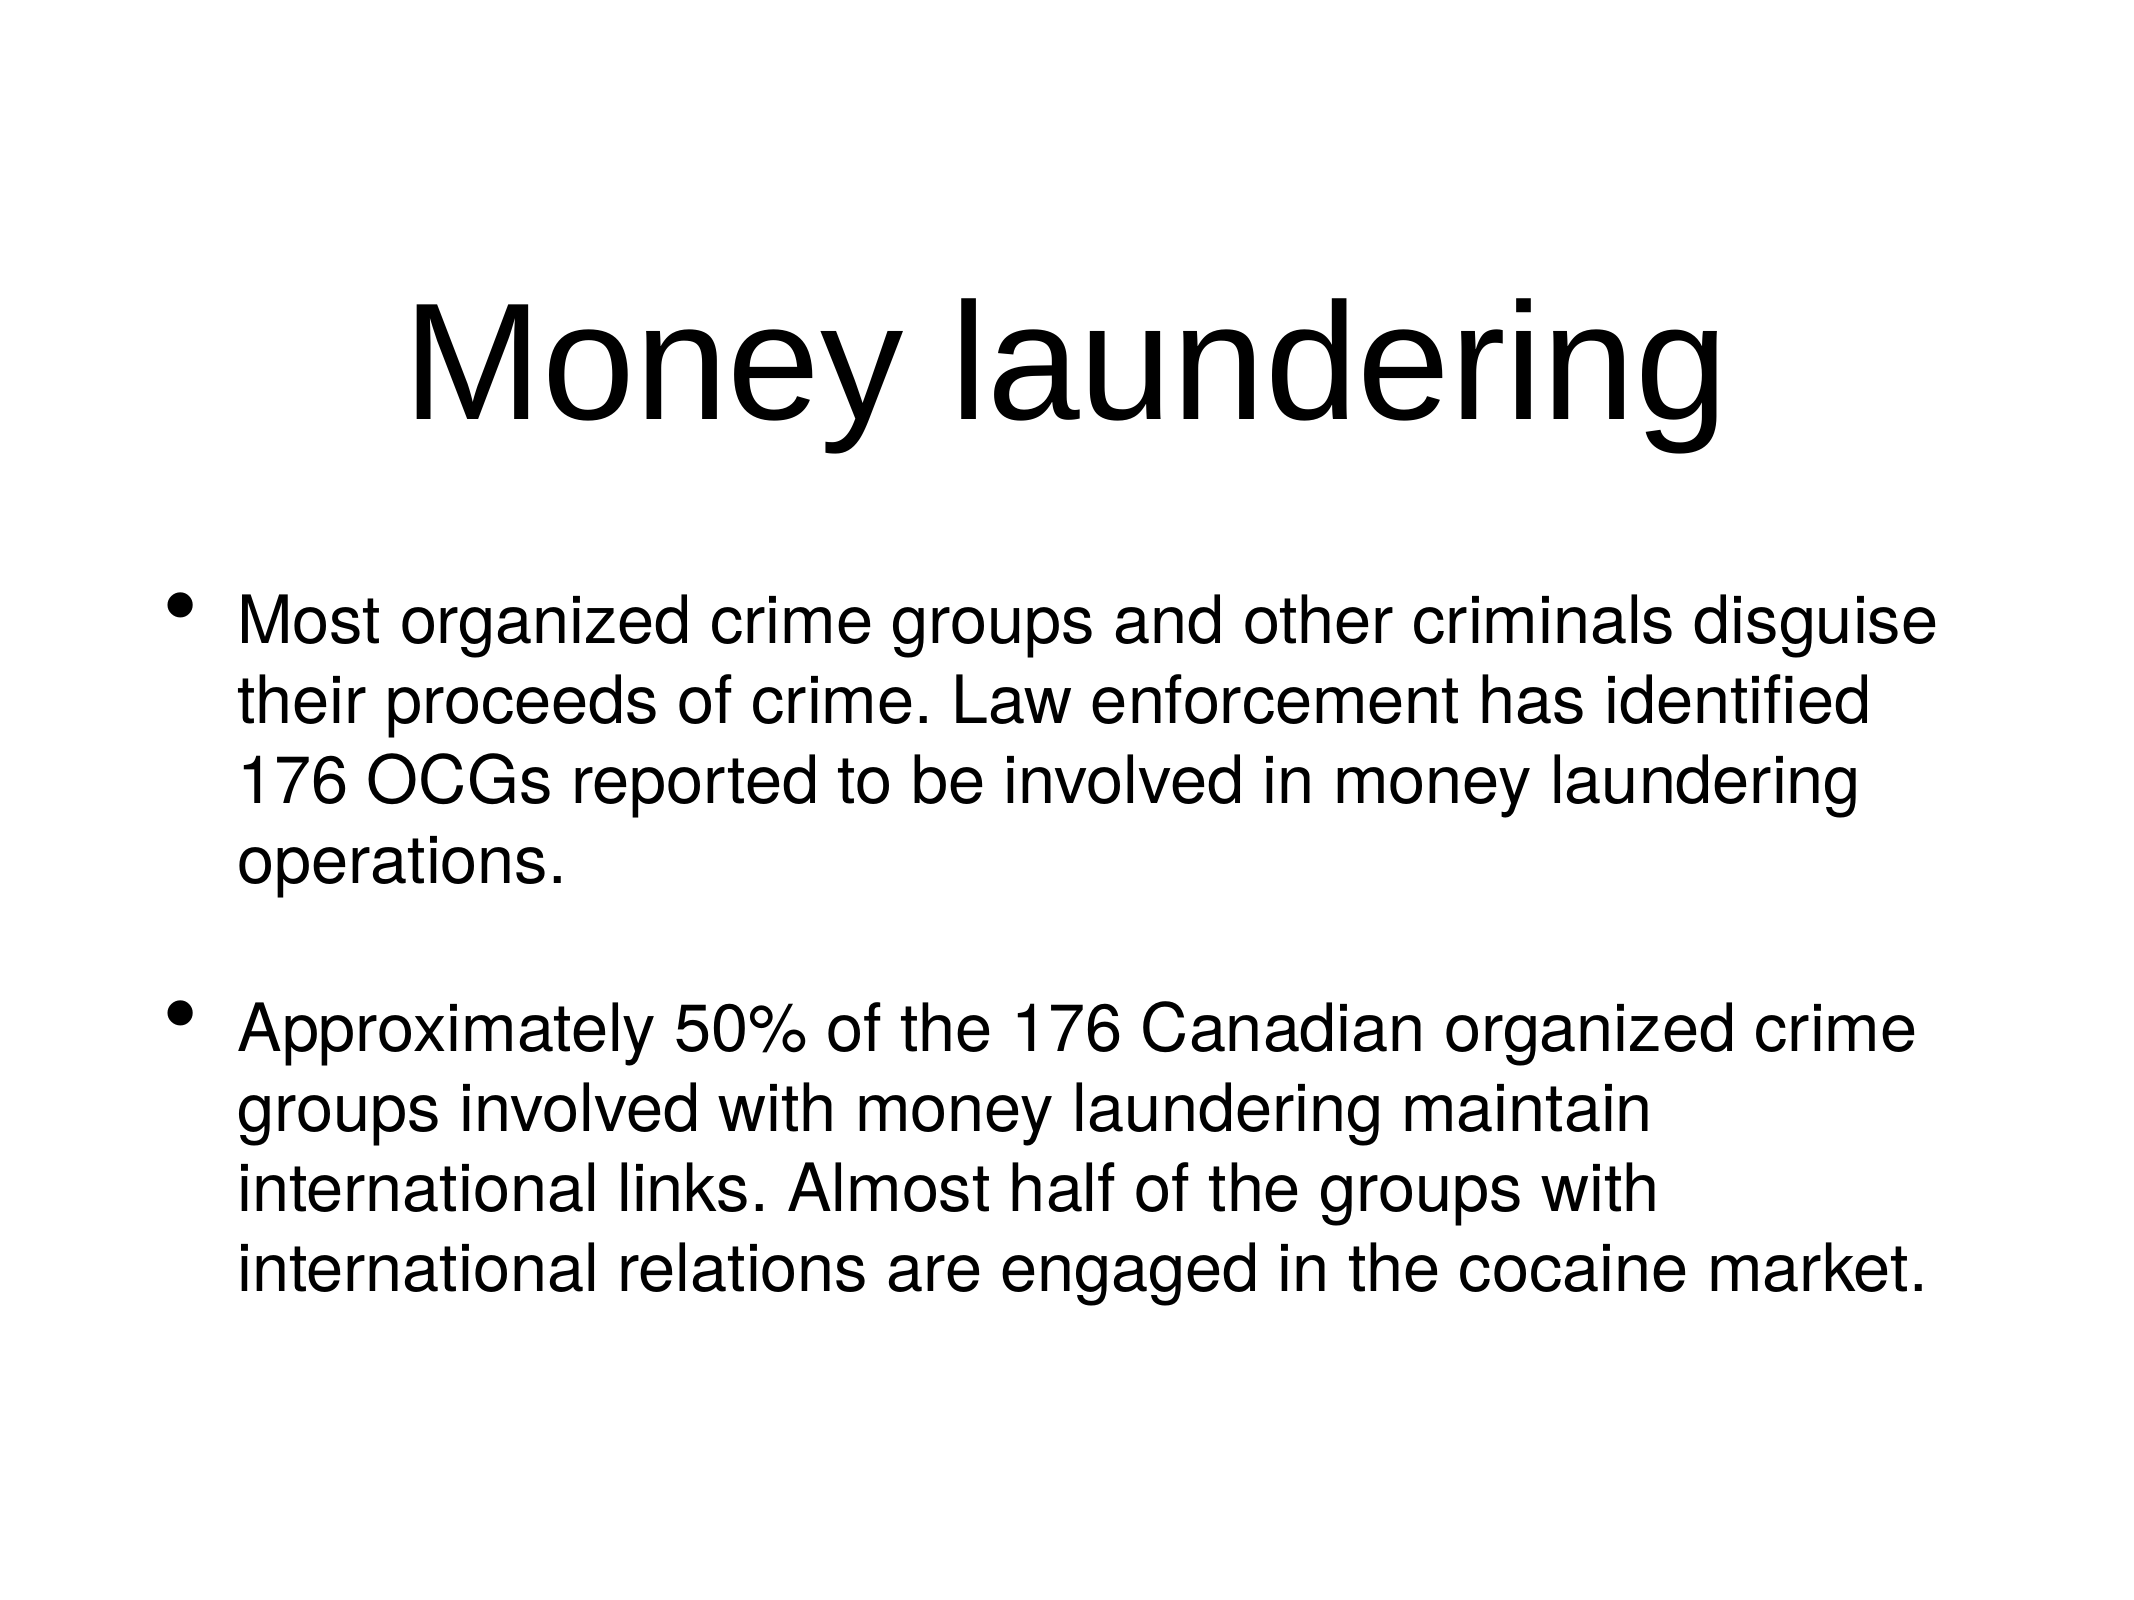

# Money laundering
Most organized crime groups and other criminals disguise their proceeds of crime. Law enforcement has identified  176 OCGs reported to be involved in money laundering operations.
Approximately 50% of the 176 Canadian organized crime groups involved with money laundering maintain international links. Almost half of the groups with international relations are engaged in the cocaine market.